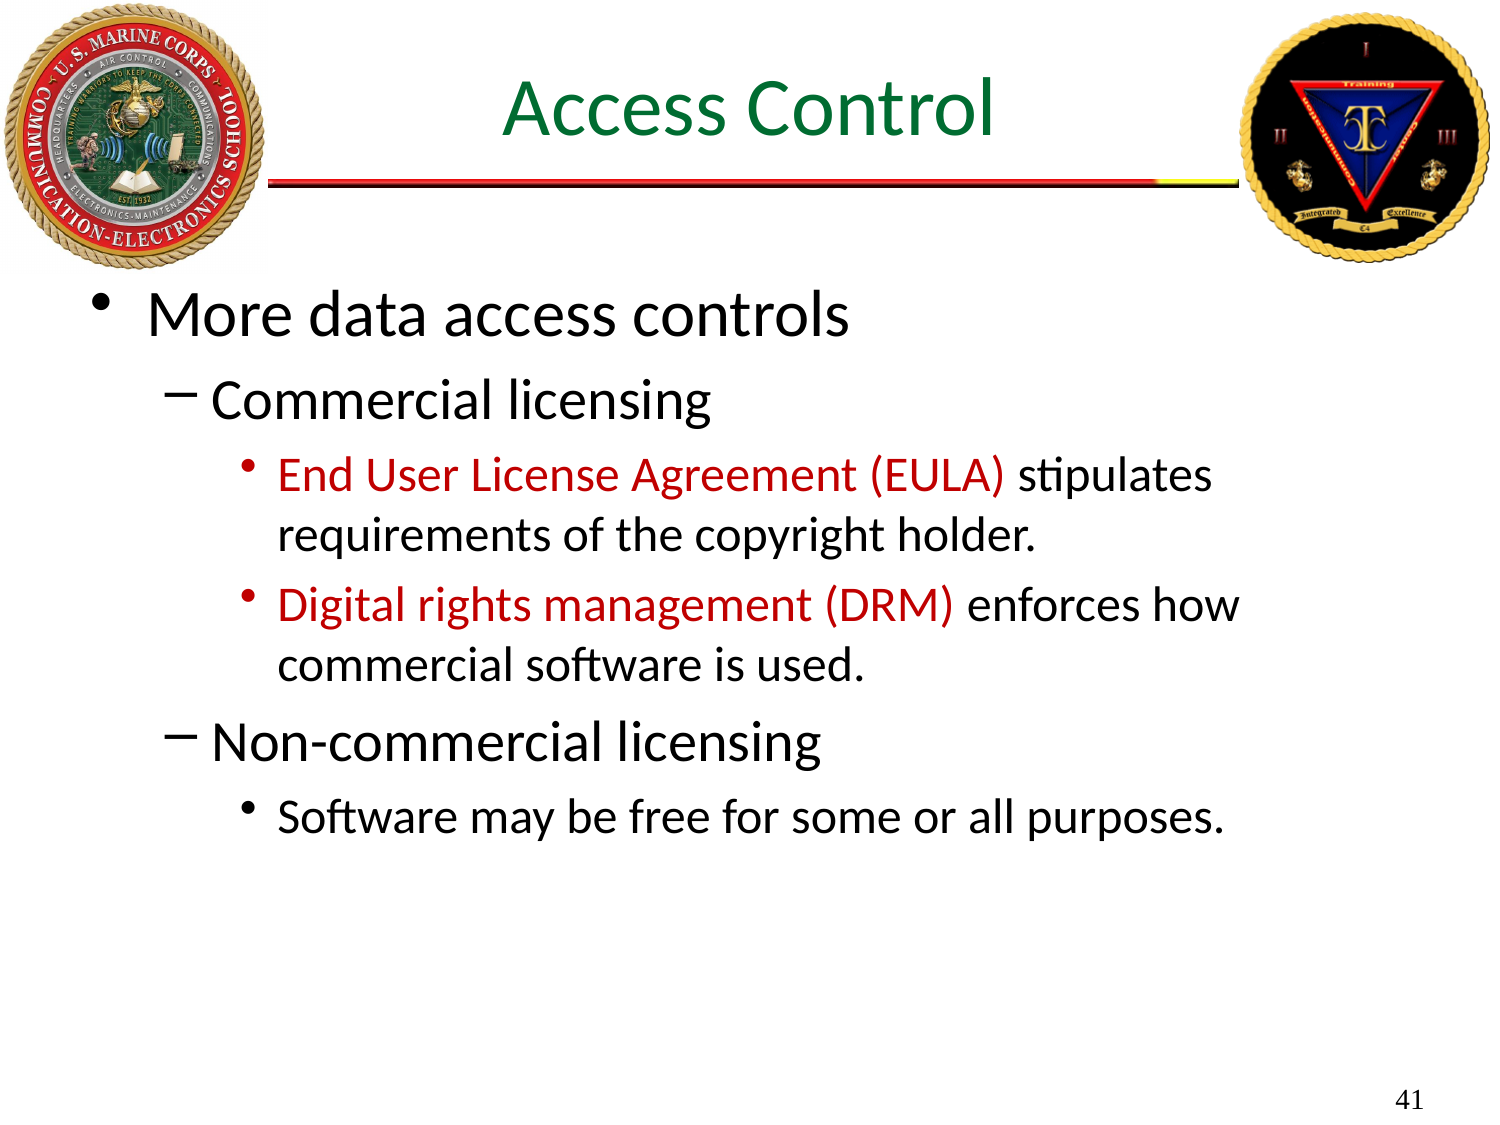

# Access Control
More data access controls
Commercial licensing
End User License Agreement (EULA) stipulates requirements of the copyright holder.
Digital rights management (DRM) enforces how commercial software is used.
Non-commercial licensing
Software may be free for some or all purposes.